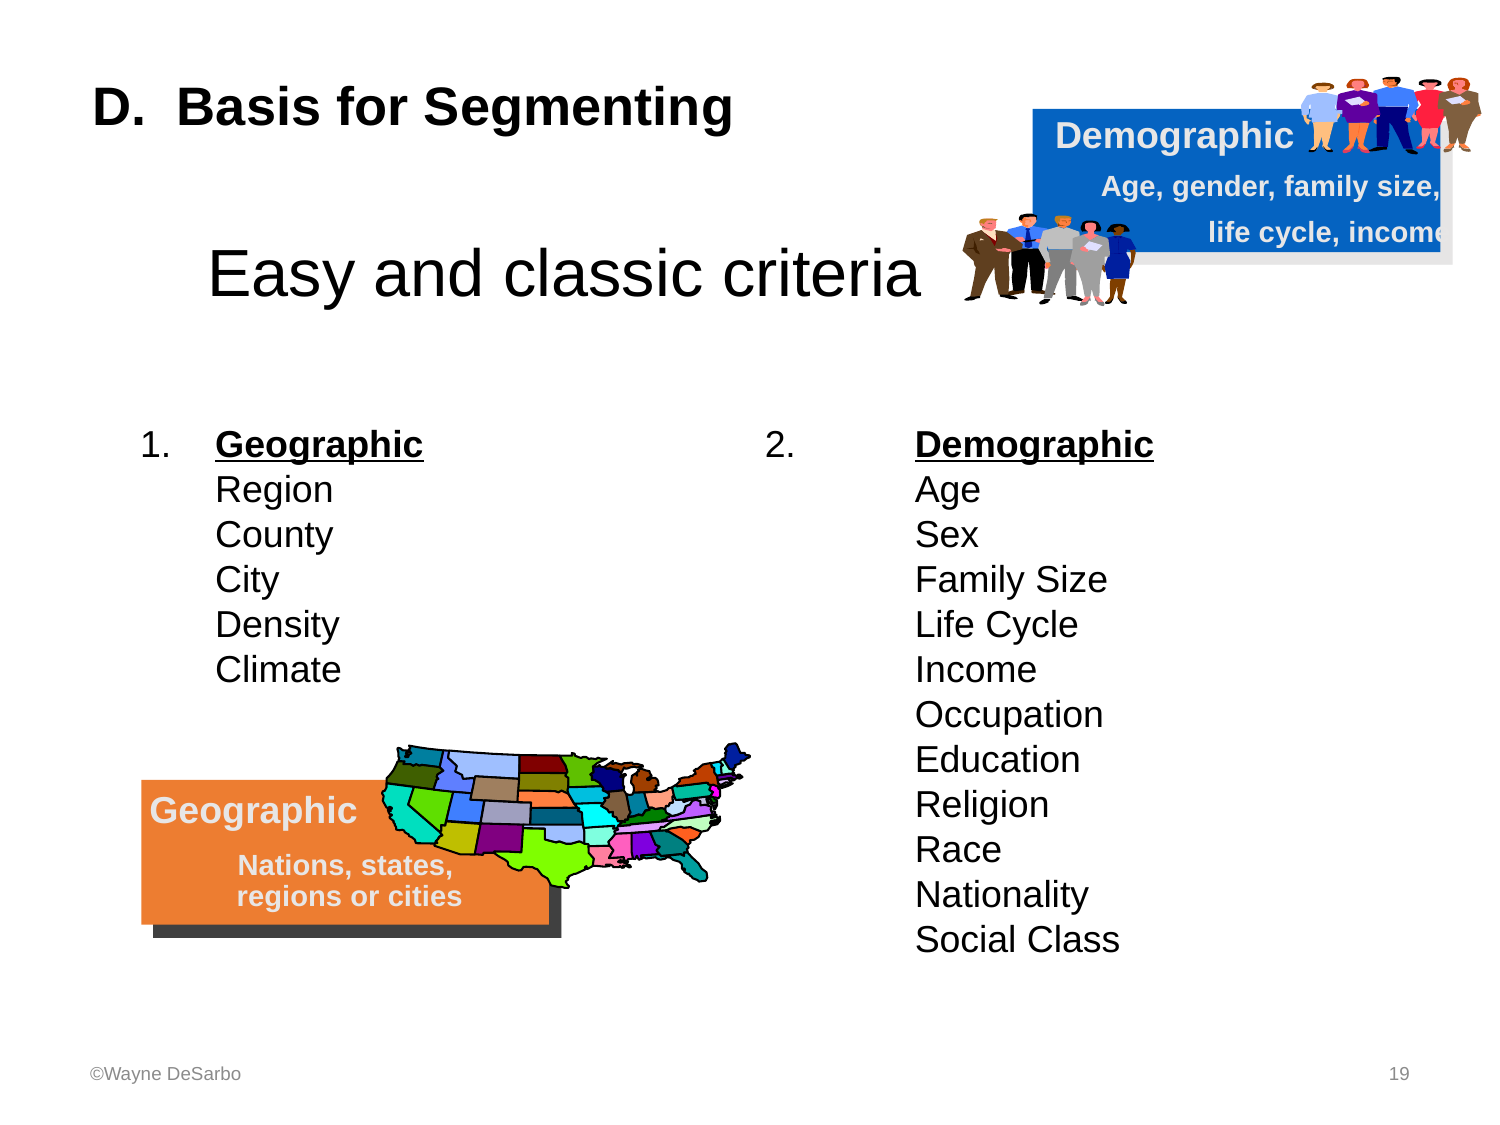

Basis for Segmenting

Demographic

Age, gender, family size,
             life cycle, income
Easy and classic criteria
1.	Geographic
Region
County
City
Density
Climate

2.	Demographic
	Age
	Sex
	Family Size
	Life Cycle
	Income
	Occupation
	Education
	Religion
	Race
	Nationality
	Social Class

Geographic
Nations, states,
regions or cities

©Wayne DeSarbo
19